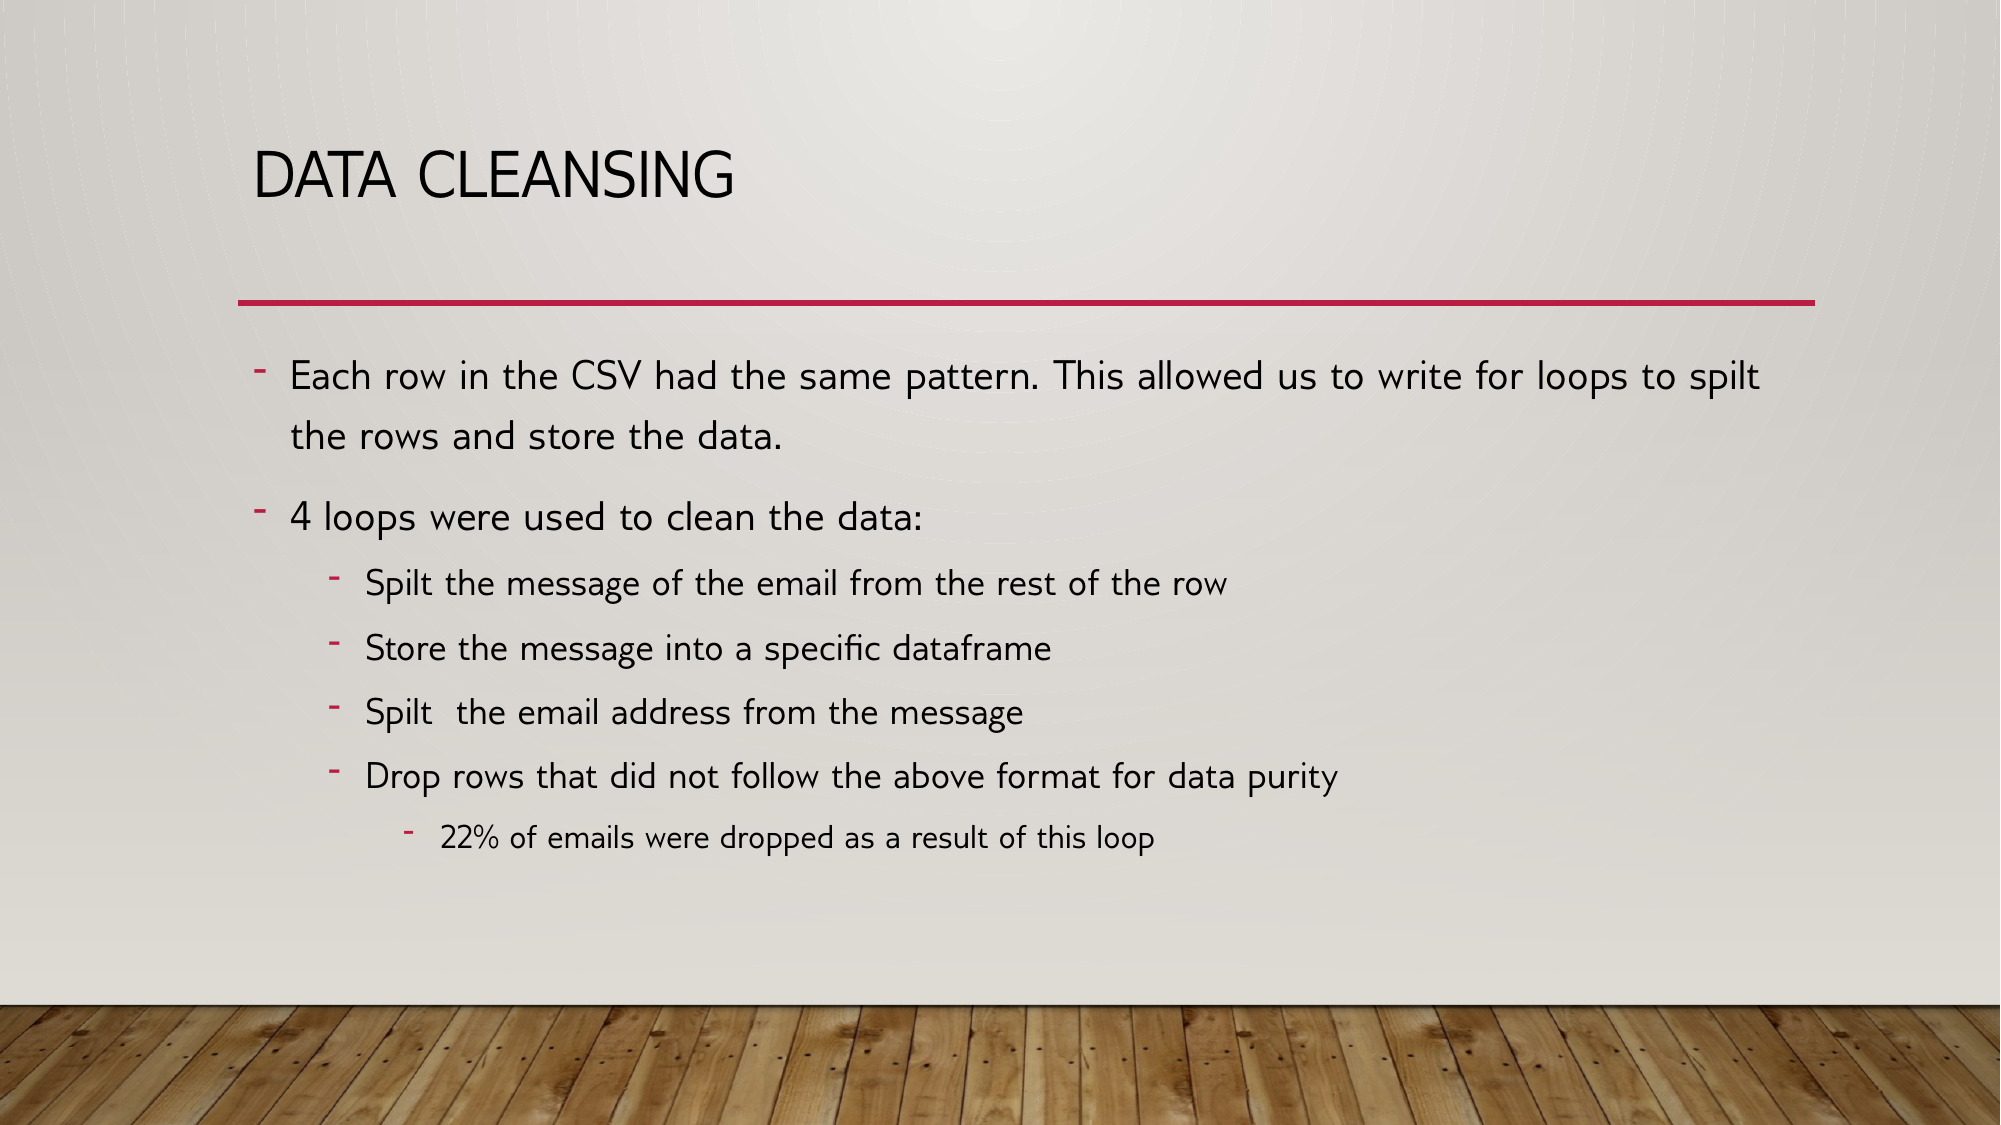

# Data cleansing
Each row in the CSV had the same pattern. This allowed us to write for loops to spilt the rows and store the data.
4 loops were used to clean the data:
Spilt the message of the email from the rest of the row
Store the message into a specific dataframe
Spilt  the email address from the message
Drop rows that did not follow the above format for data purity
22% of emails were dropped as a result of this loop